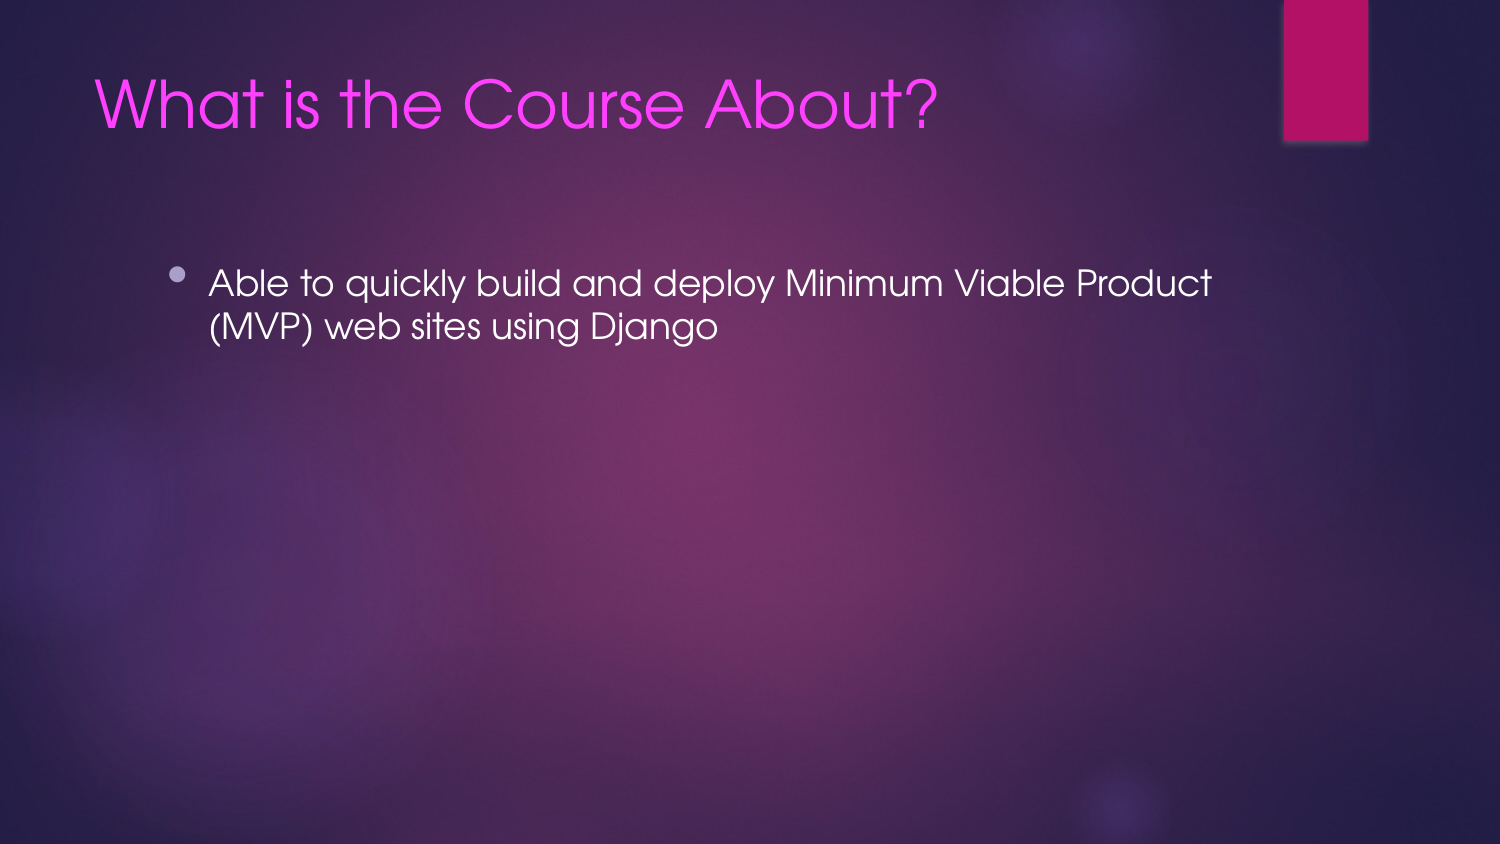

# What is the Course About?
Able to quickly build and deploy Minimum Viable Product (MVP) web sites using Django